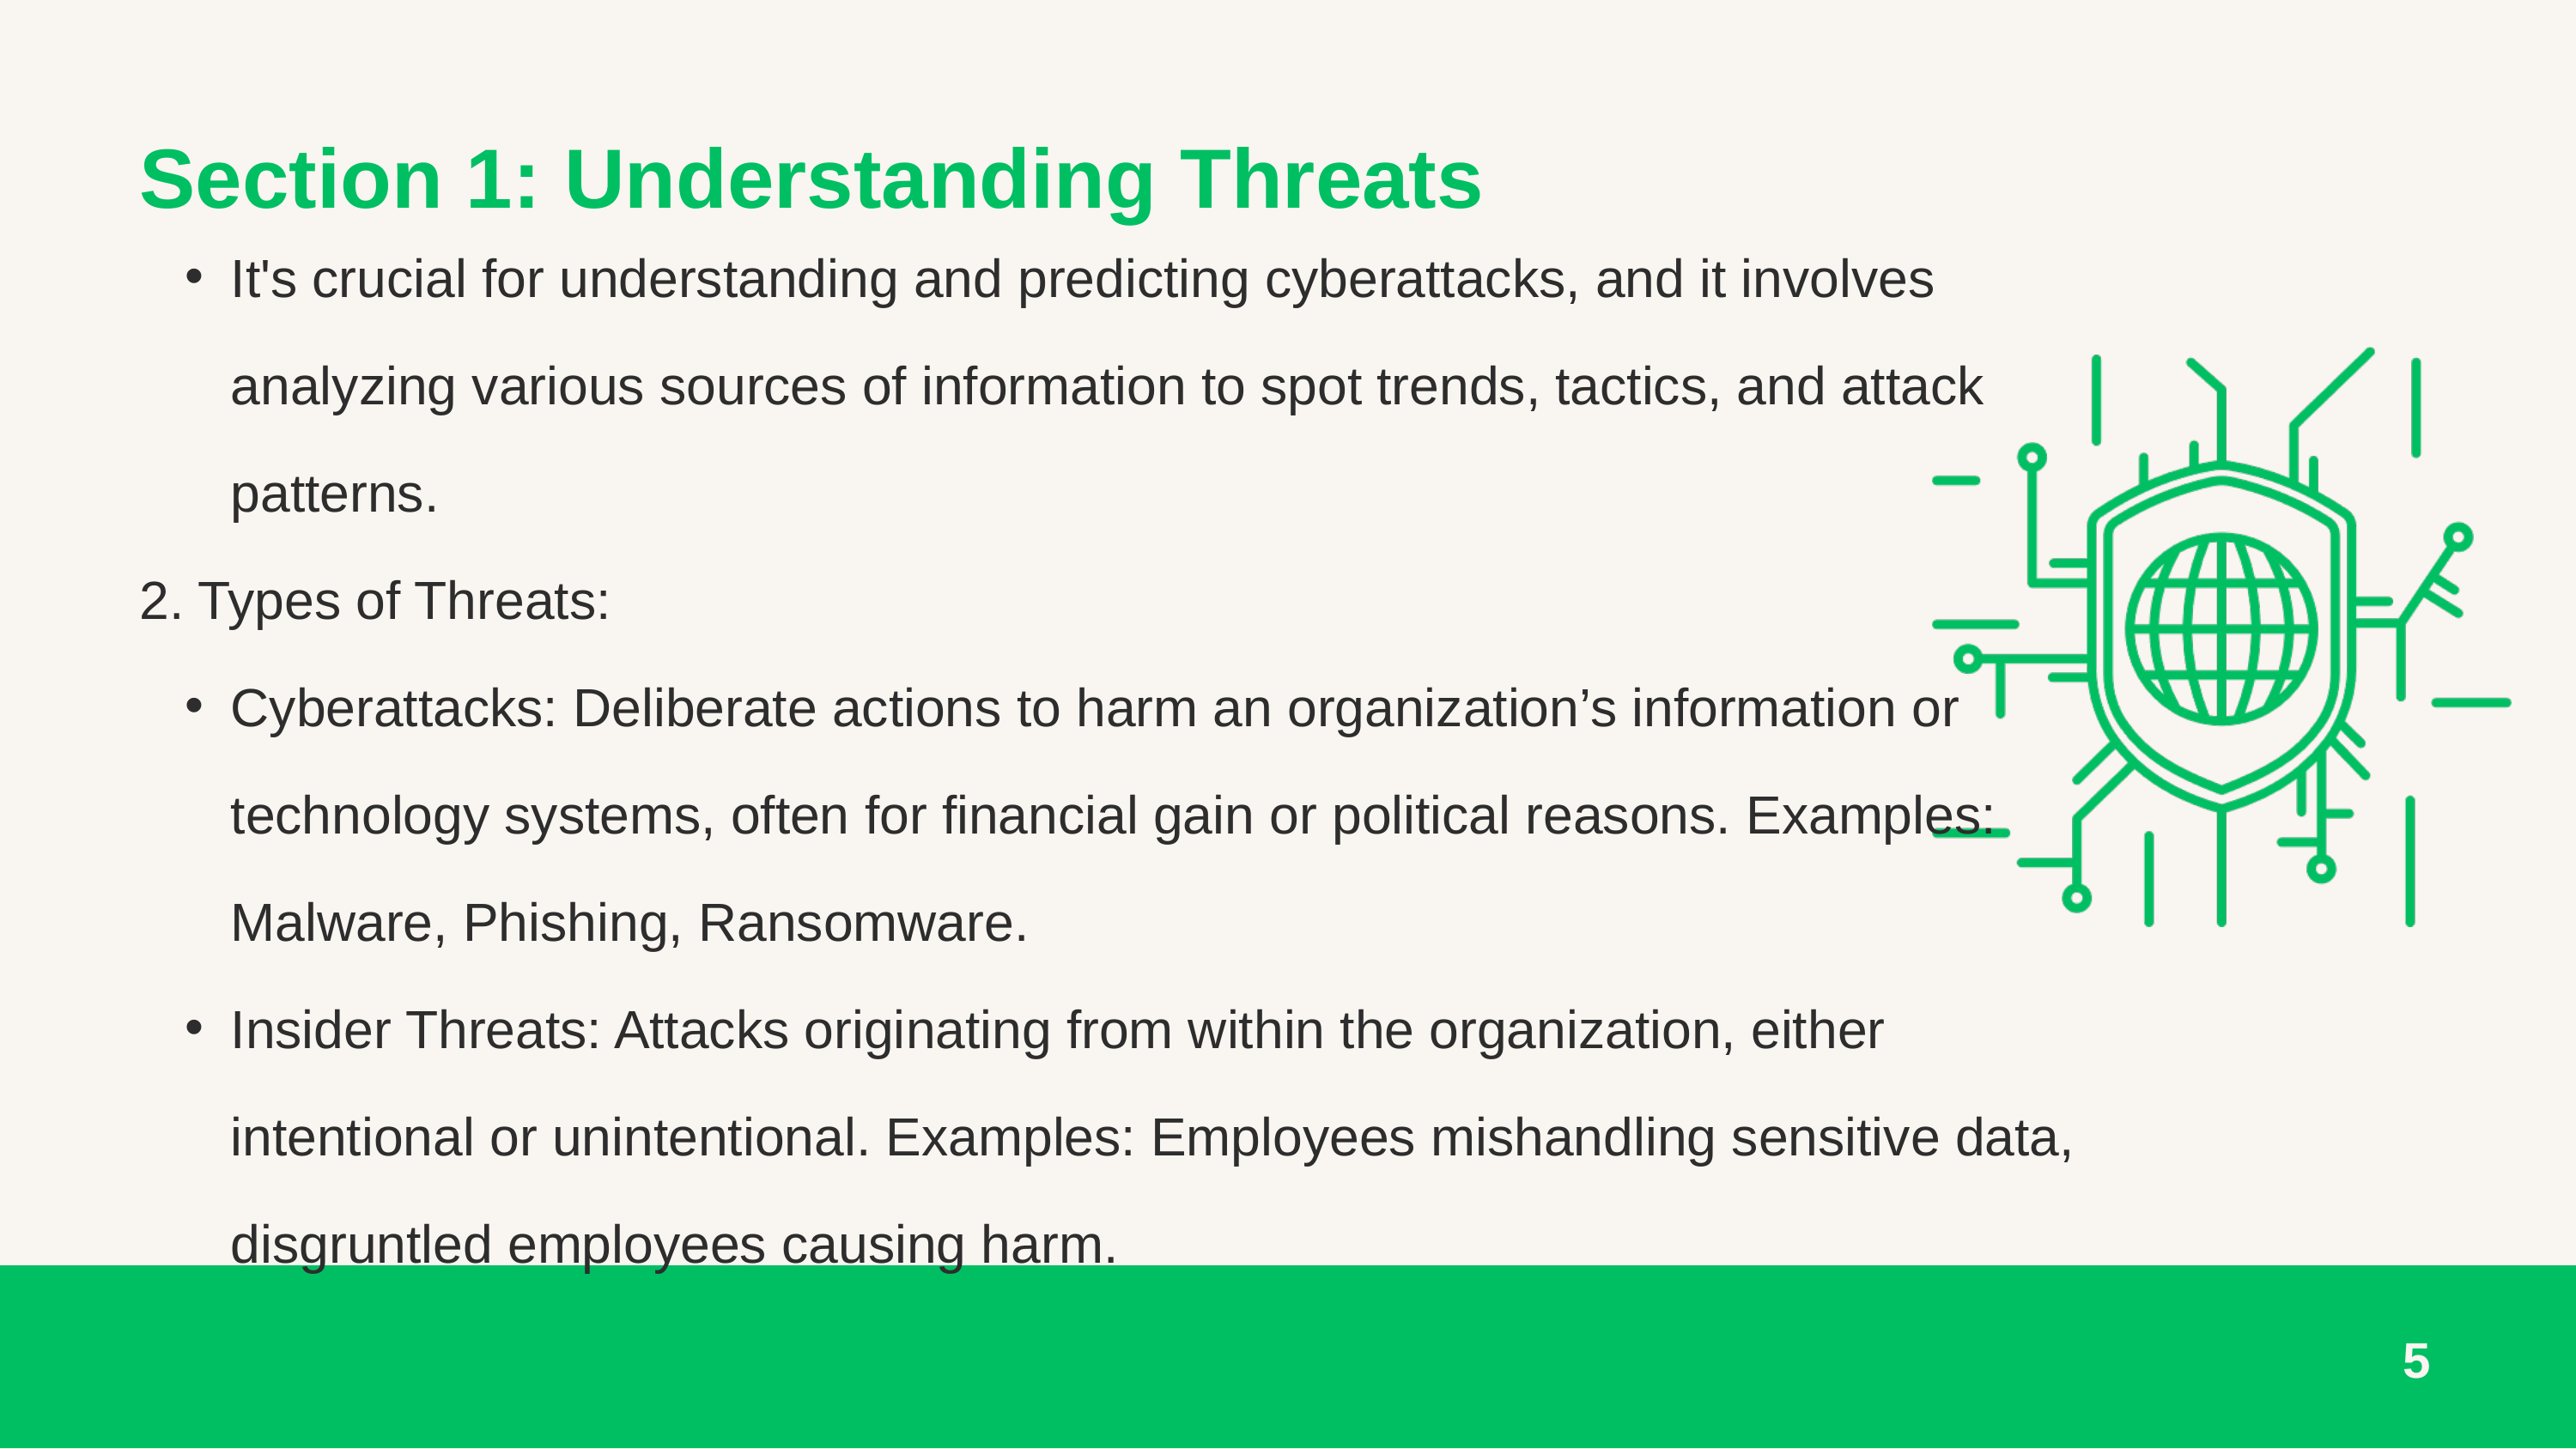

Section 1: Understanding Threats
It's crucial for understanding and predicting cyberattacks, and it involves analyzing various sources of information to spot trends, tactics, and attack patterns.
2. Types of Threats:
Cyberattacks: Deliberate actions to harm an organization’s information or technology systems, often for financial gain or political reasons. Examples: Malware, Phishing, Ransomware.
Insider Threats: Attacks originating from within the organization, either intentional or unintentional. Examples: Employees mishandling sensitive data, disgruntled employees causing harm.

5